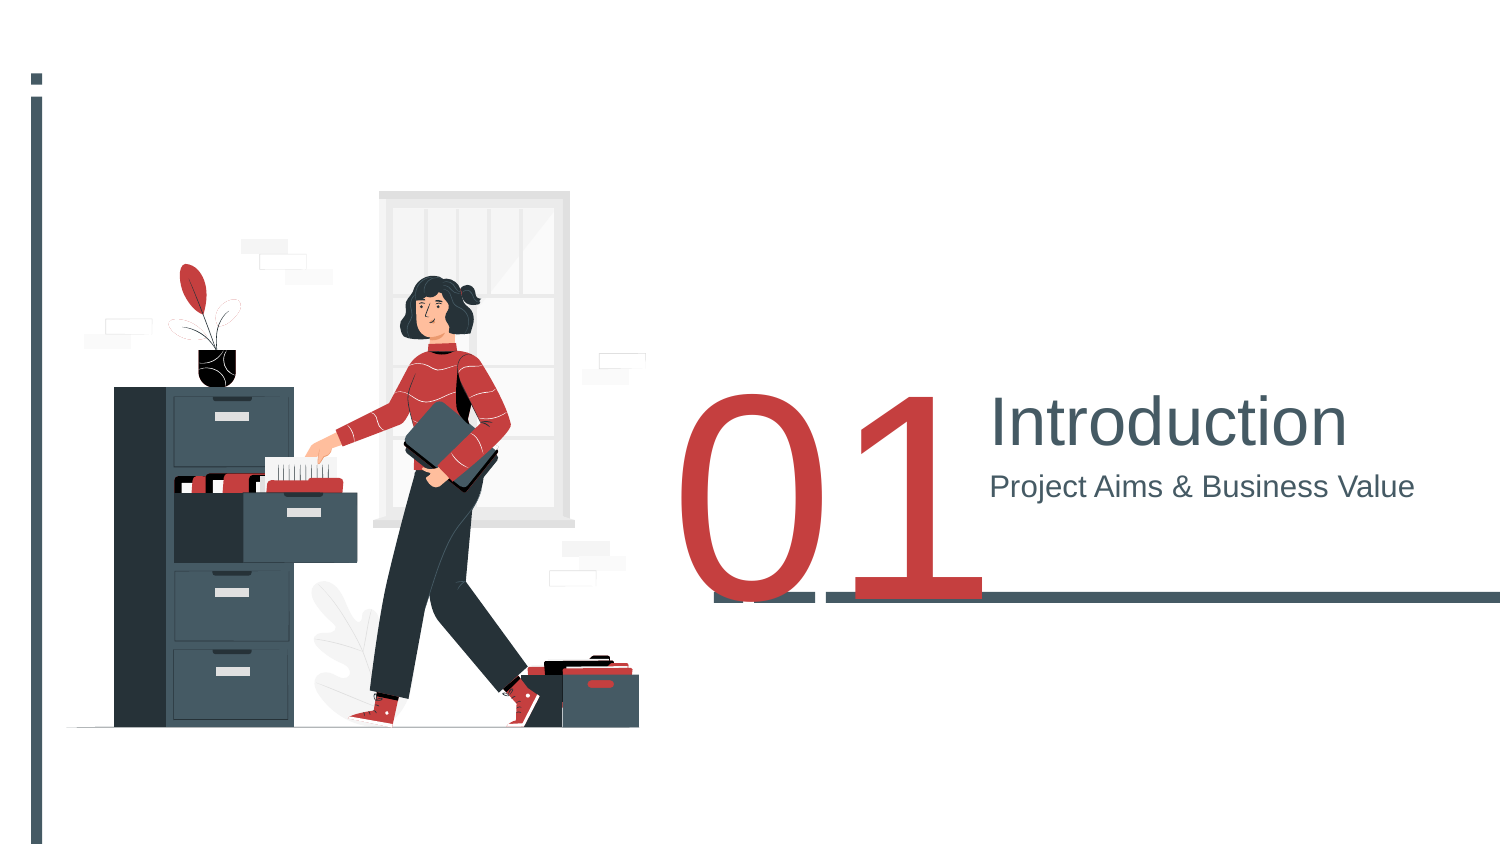

01
# Introduction
Project Aims & Business Value